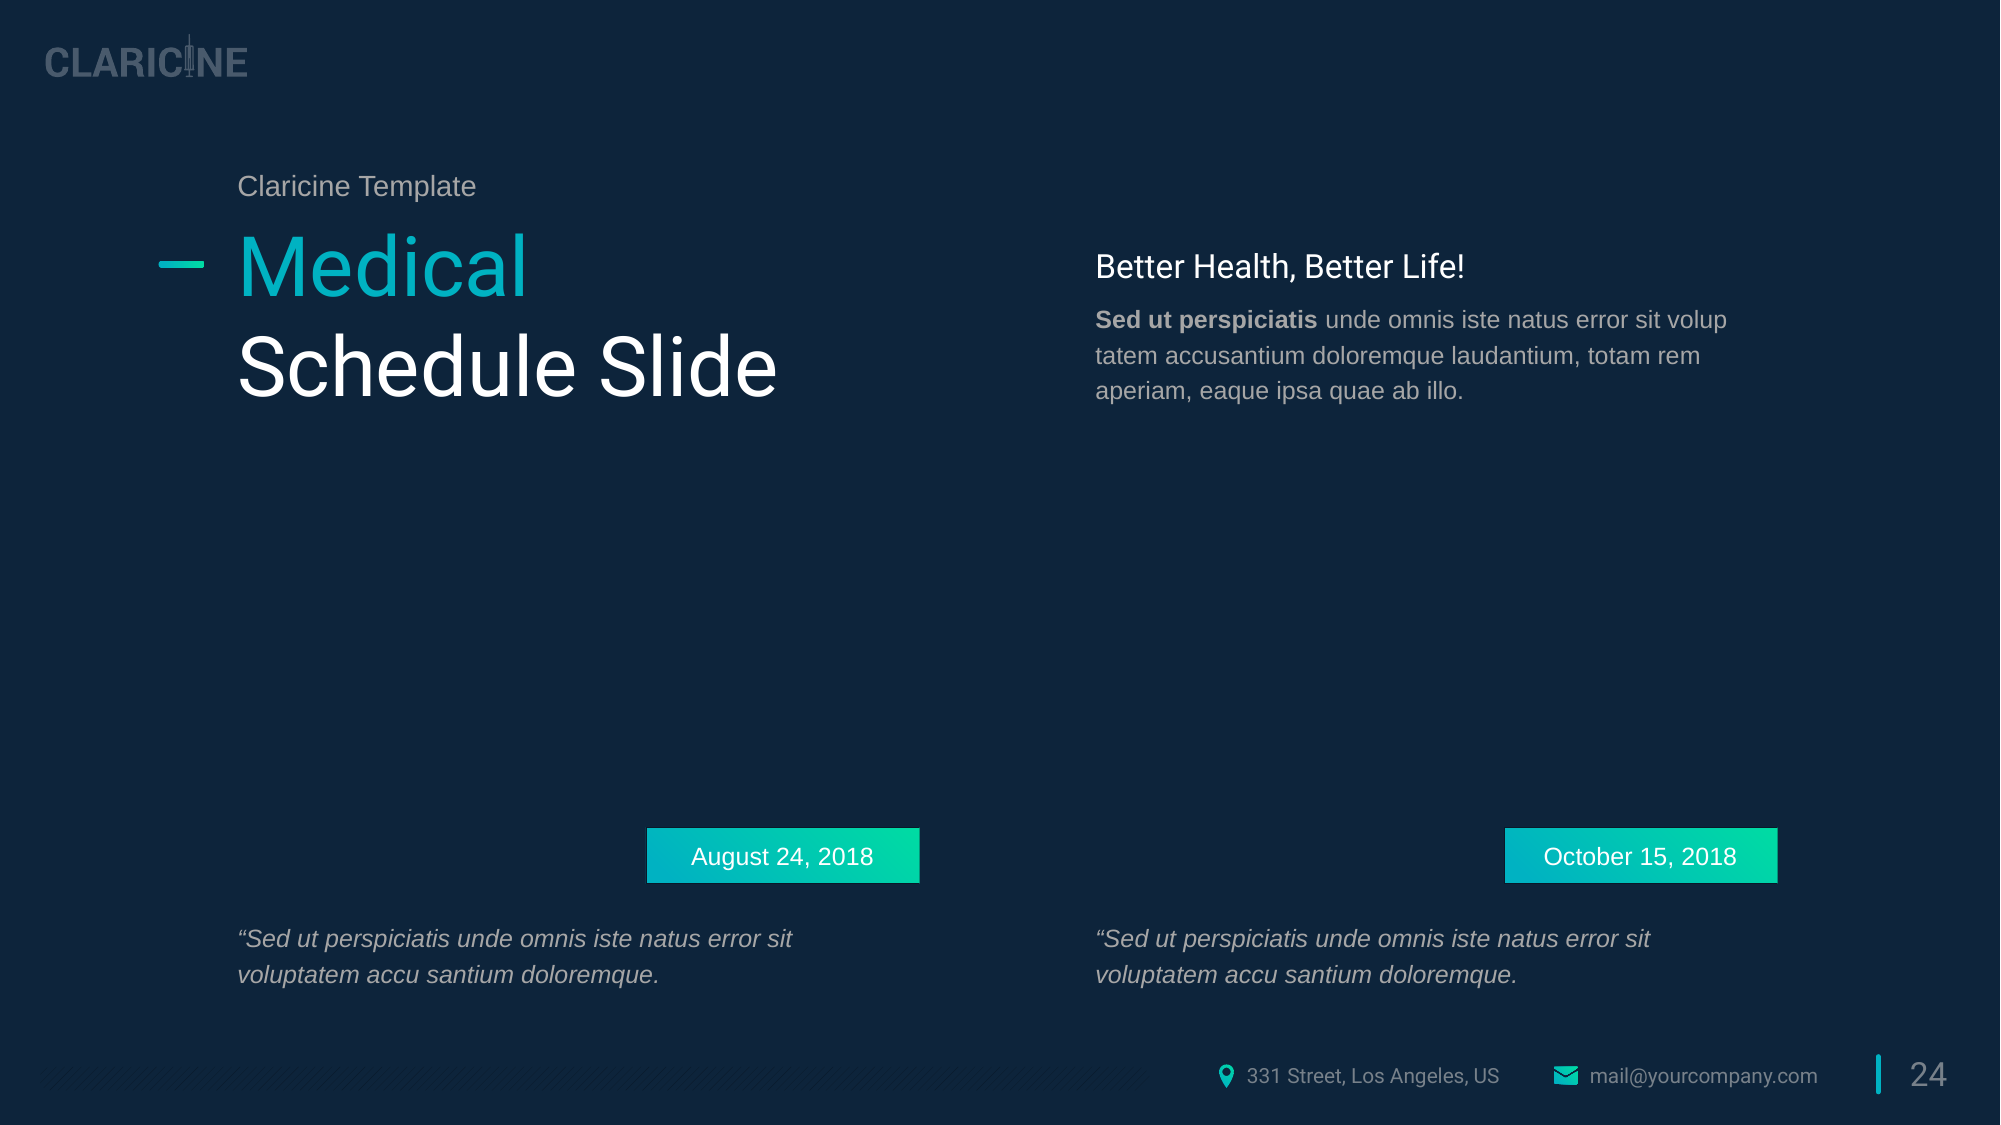

Claricine Template
Medical
Schedule Slide
Better Health, Better Life!
Sed ut perspiciatis unde omnis iste natus error sit volup tatem accusantium doloremque laudantium, totam rem aperiam, eaque ipsa quae ab illo.

August 24, 2018
October 15, 2018
“Sed ut perspiciatis unde omnis iste natus error sit voluptatem accu santium doloremque.
“Sed ut perspiciatis unde omnis iste natus error sit voluptatem accu santium doloremque.